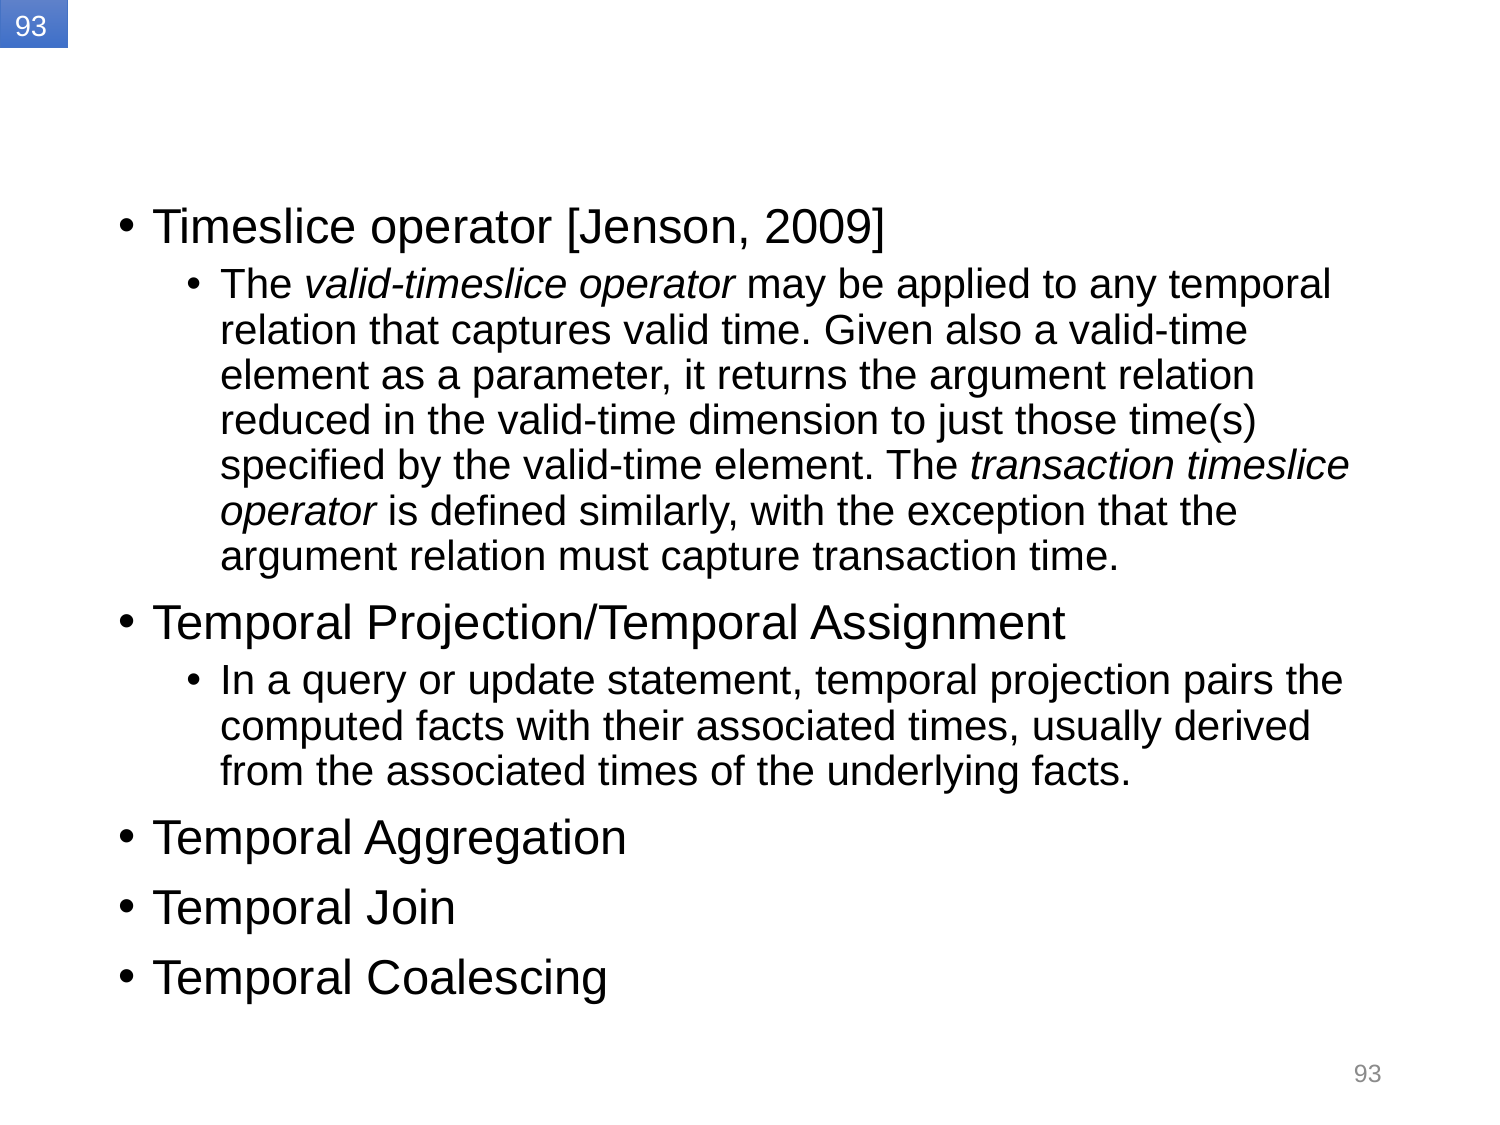

#
Timeslice operator [Jenson, 2009]
The valid-timeslice operator may be applied to any temporal relation that captures valid time. Given also a valid-time element as a parameter, it returns the argument relation reduced in the valid-time dimension to just those time(s) specified by the valid-time element. The transaction timeslice operator is defined similarly, with the exception that the argument relation must capture transaction time.
Temporal Projection/Temporal Assignment
In a query or update statement, temporal projection pairs the computed facts with their associated times, usually derived from the associated times of the underlying facts.
Temporal Aggregation
Temporal Join
Temporal Coalescing
93